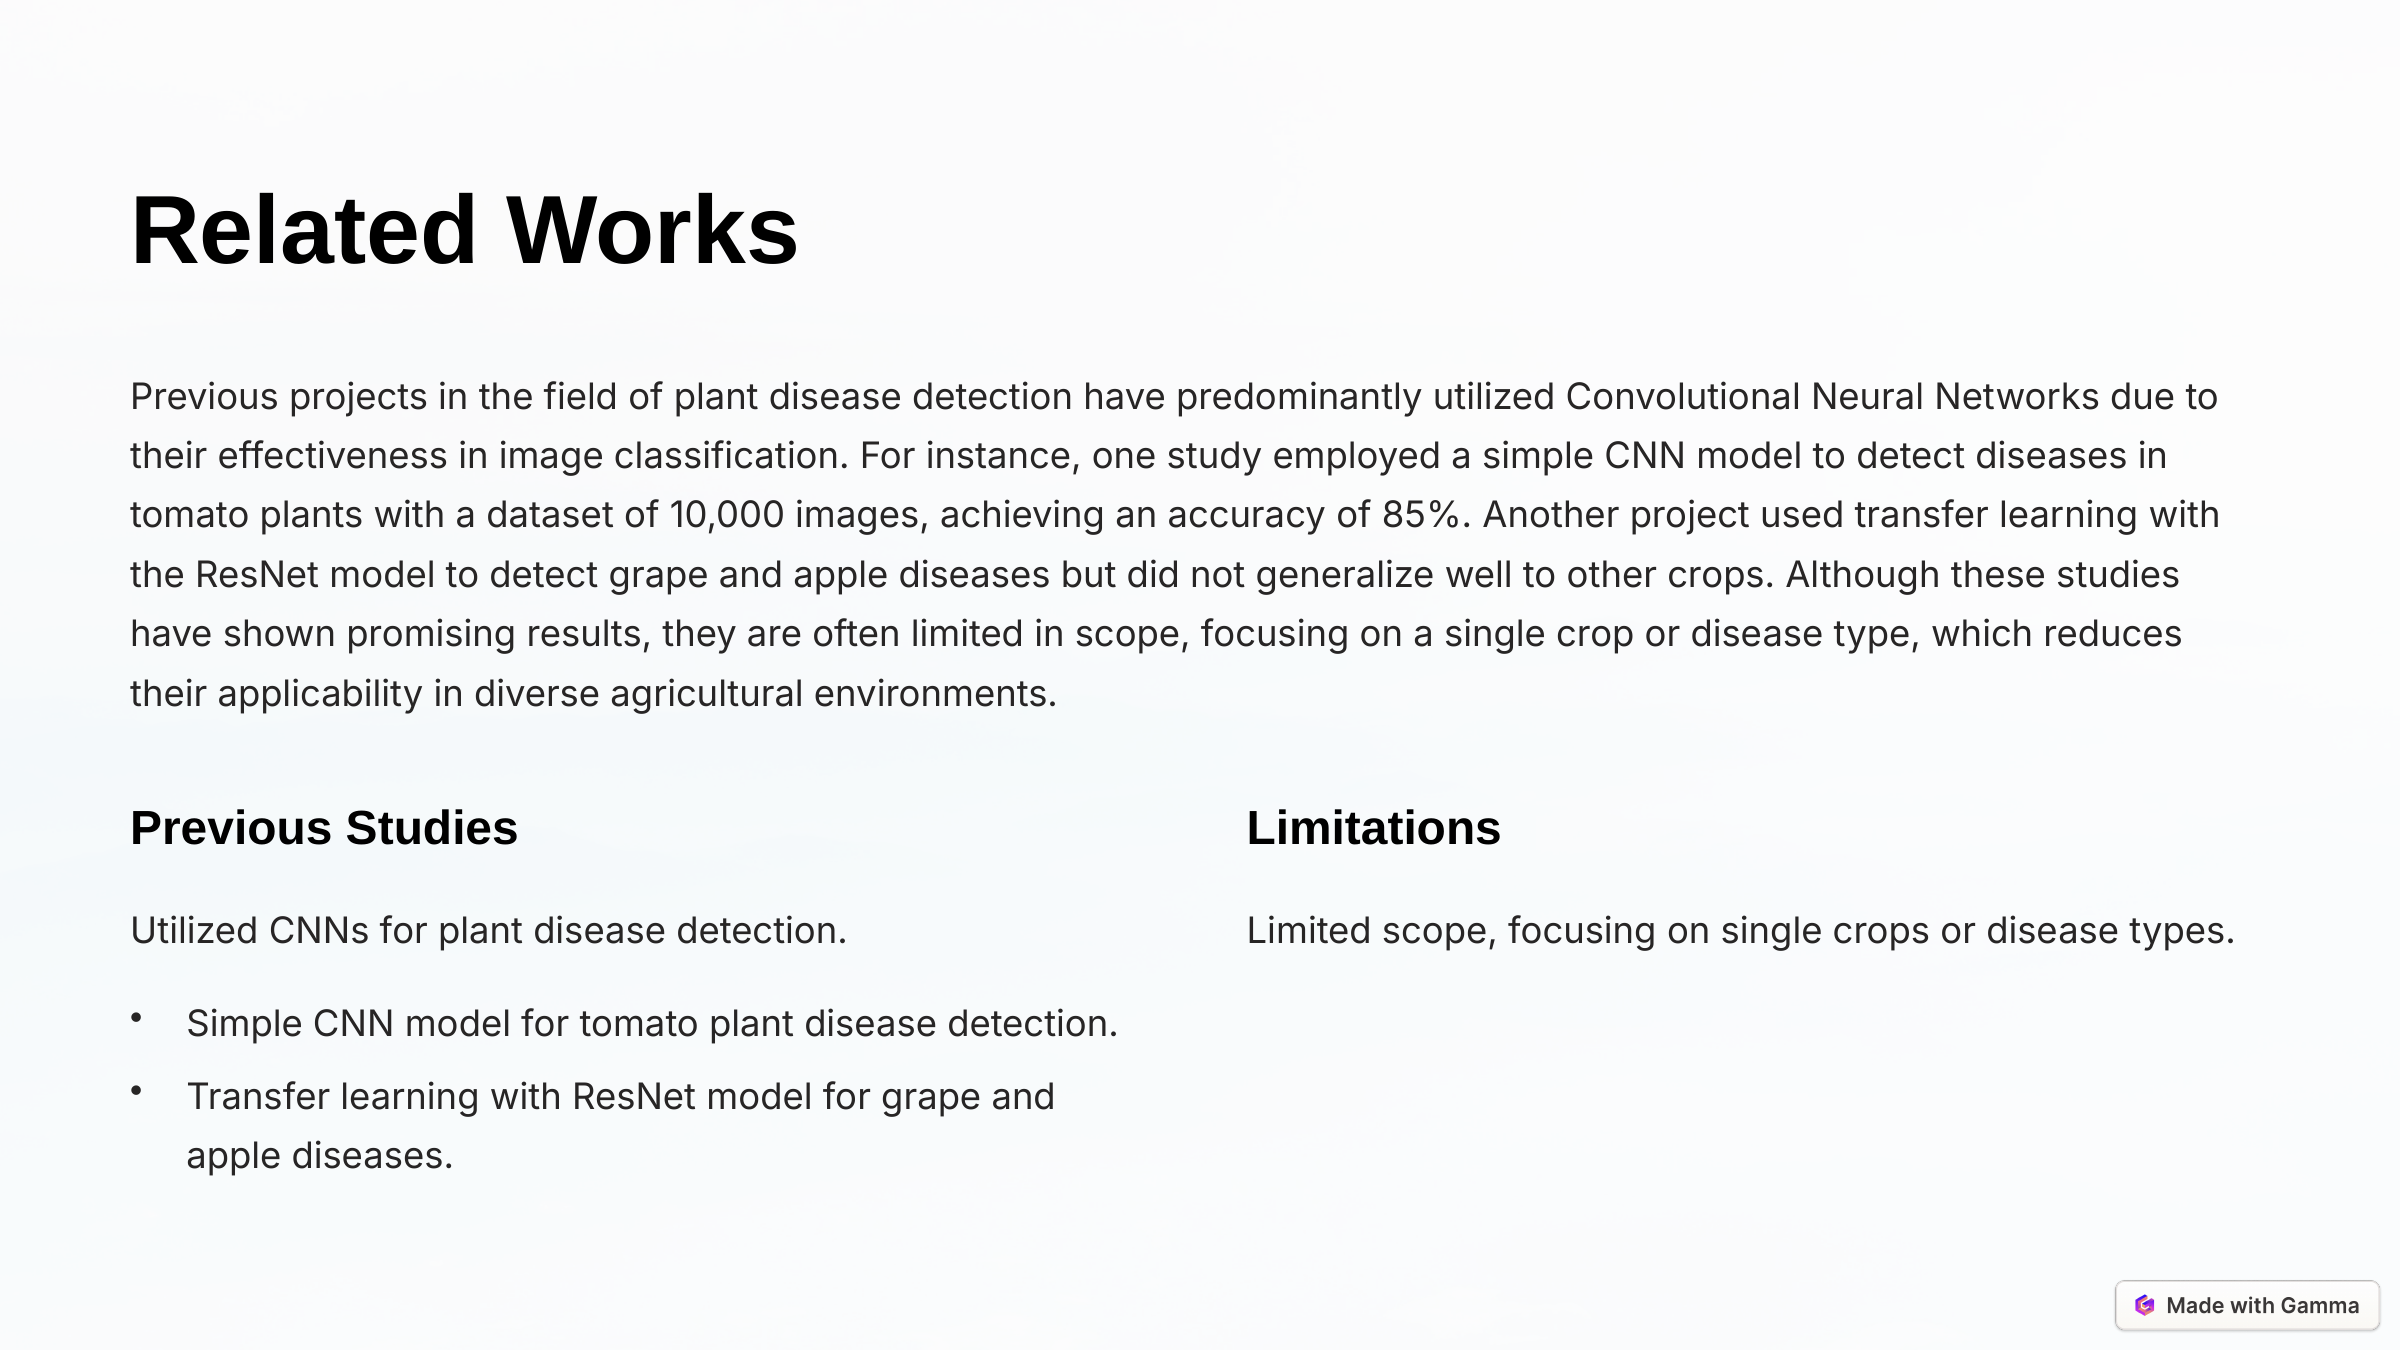

Related Works
Previous projects in the field of plant disease detection have predominantly utilized Convolutional Neural Networks due to their effectiveness in image classification. For instance, one study employed a simple CNN model to detect diseases in tomato plants with a dataset of 10,000 images, achieving an accuracy of 85%. Another project used transfer learning with the ResNet model to detect grape and apple diseases but did not generalize well to other crops. Although these studies have shown promising results, they are often limited in scope, focusing on a single crop or disease type, which reduces their applicability in diverse agricultural environments.
Previous Studies
Limitations
Utilized CNNs for plant disease detection.
Limited scope, focusing on single crops or disease types.
Simple CNN model for tomato plant disease detection.
Transfer learning with ResNet model for grape and apple diseases.